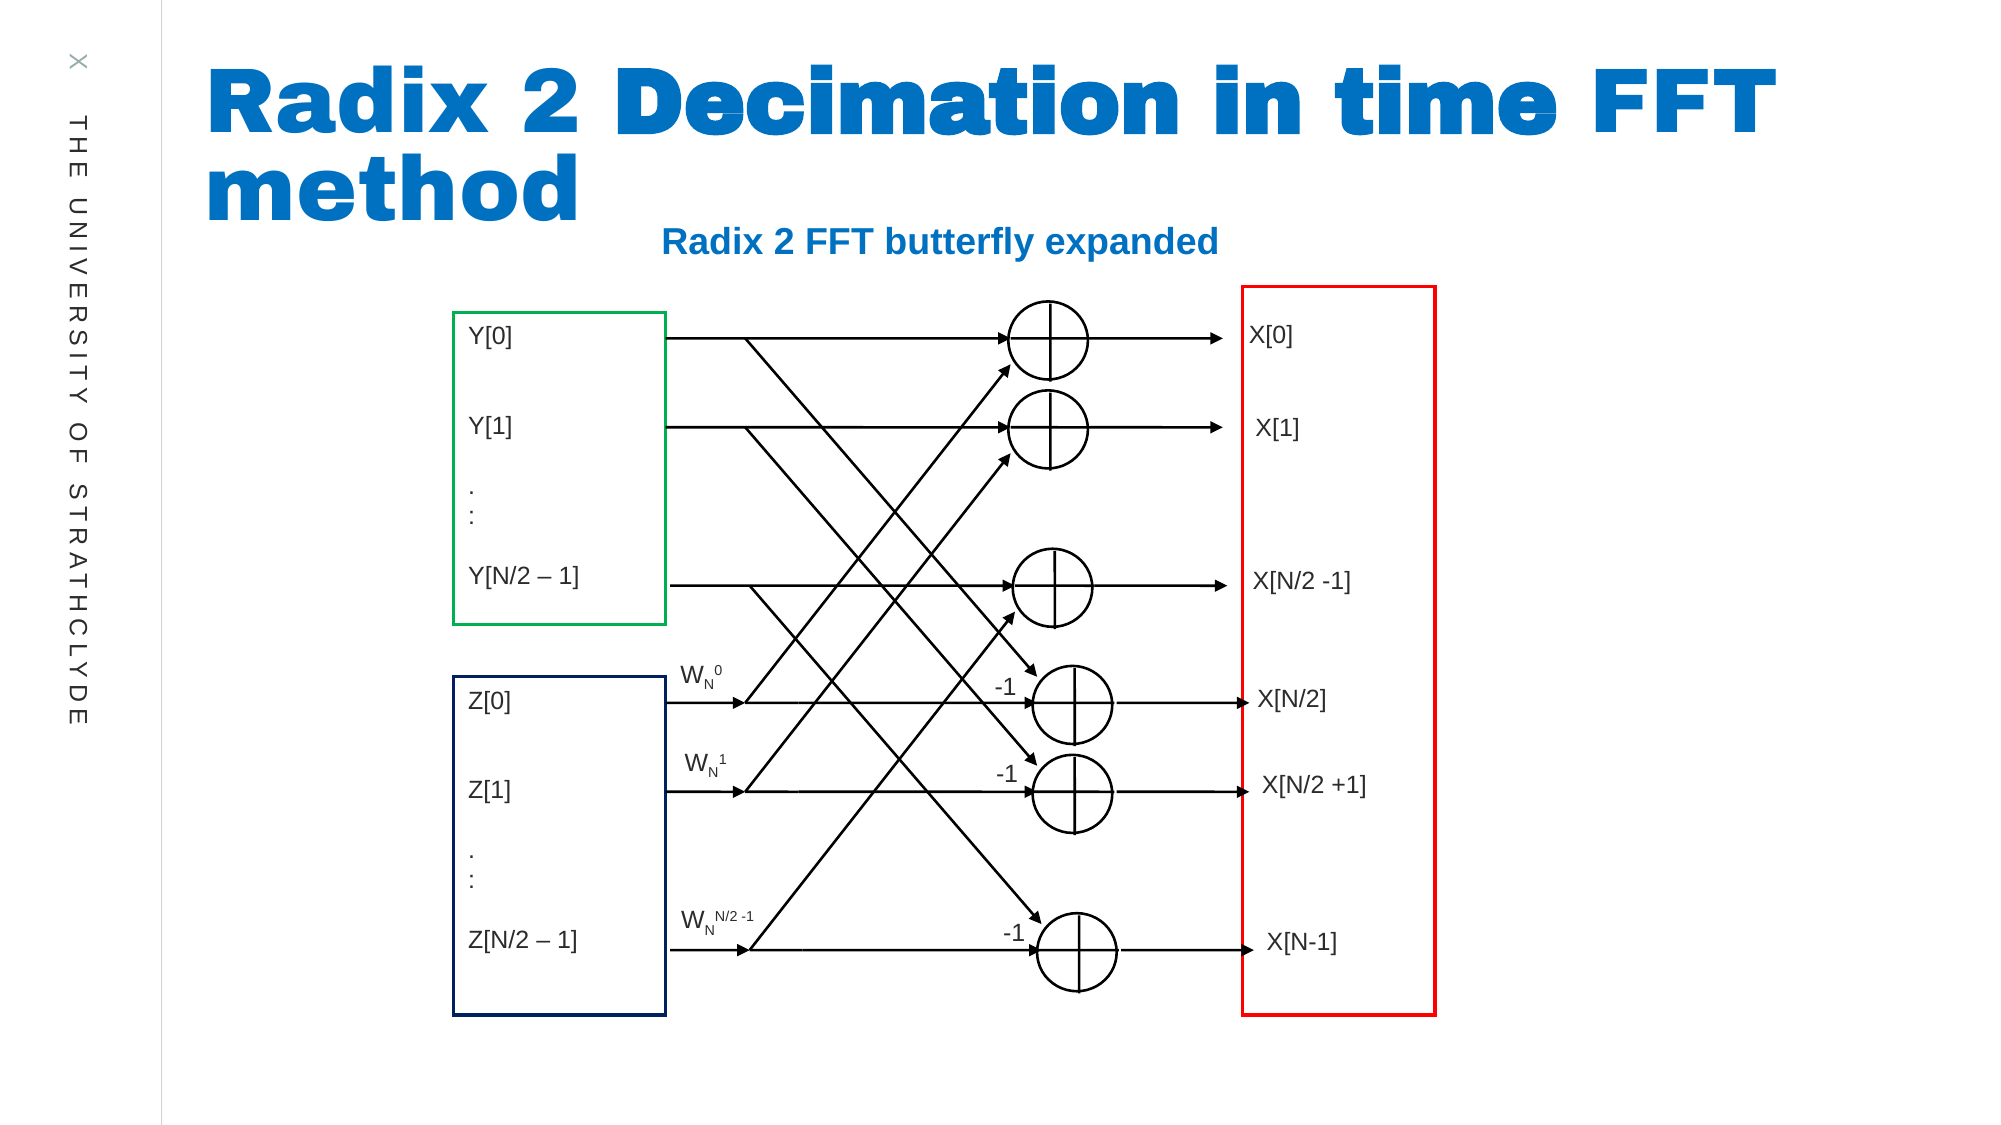

Radix 2 Decimation in time FFT method
Radix 2 FFT butterfly expanded

WN0
-1

X[0]
Y[0]

Y[1]

.
:

Y[N/2 – 1]

WN1
-1

X[1]

X[N/2 -1]

X[N/2]
Z[0]

Z[1]

.
:

Z[N/2 – 1]
X[N/2 +1]
WNN/2 -1
-1

X[N-1]